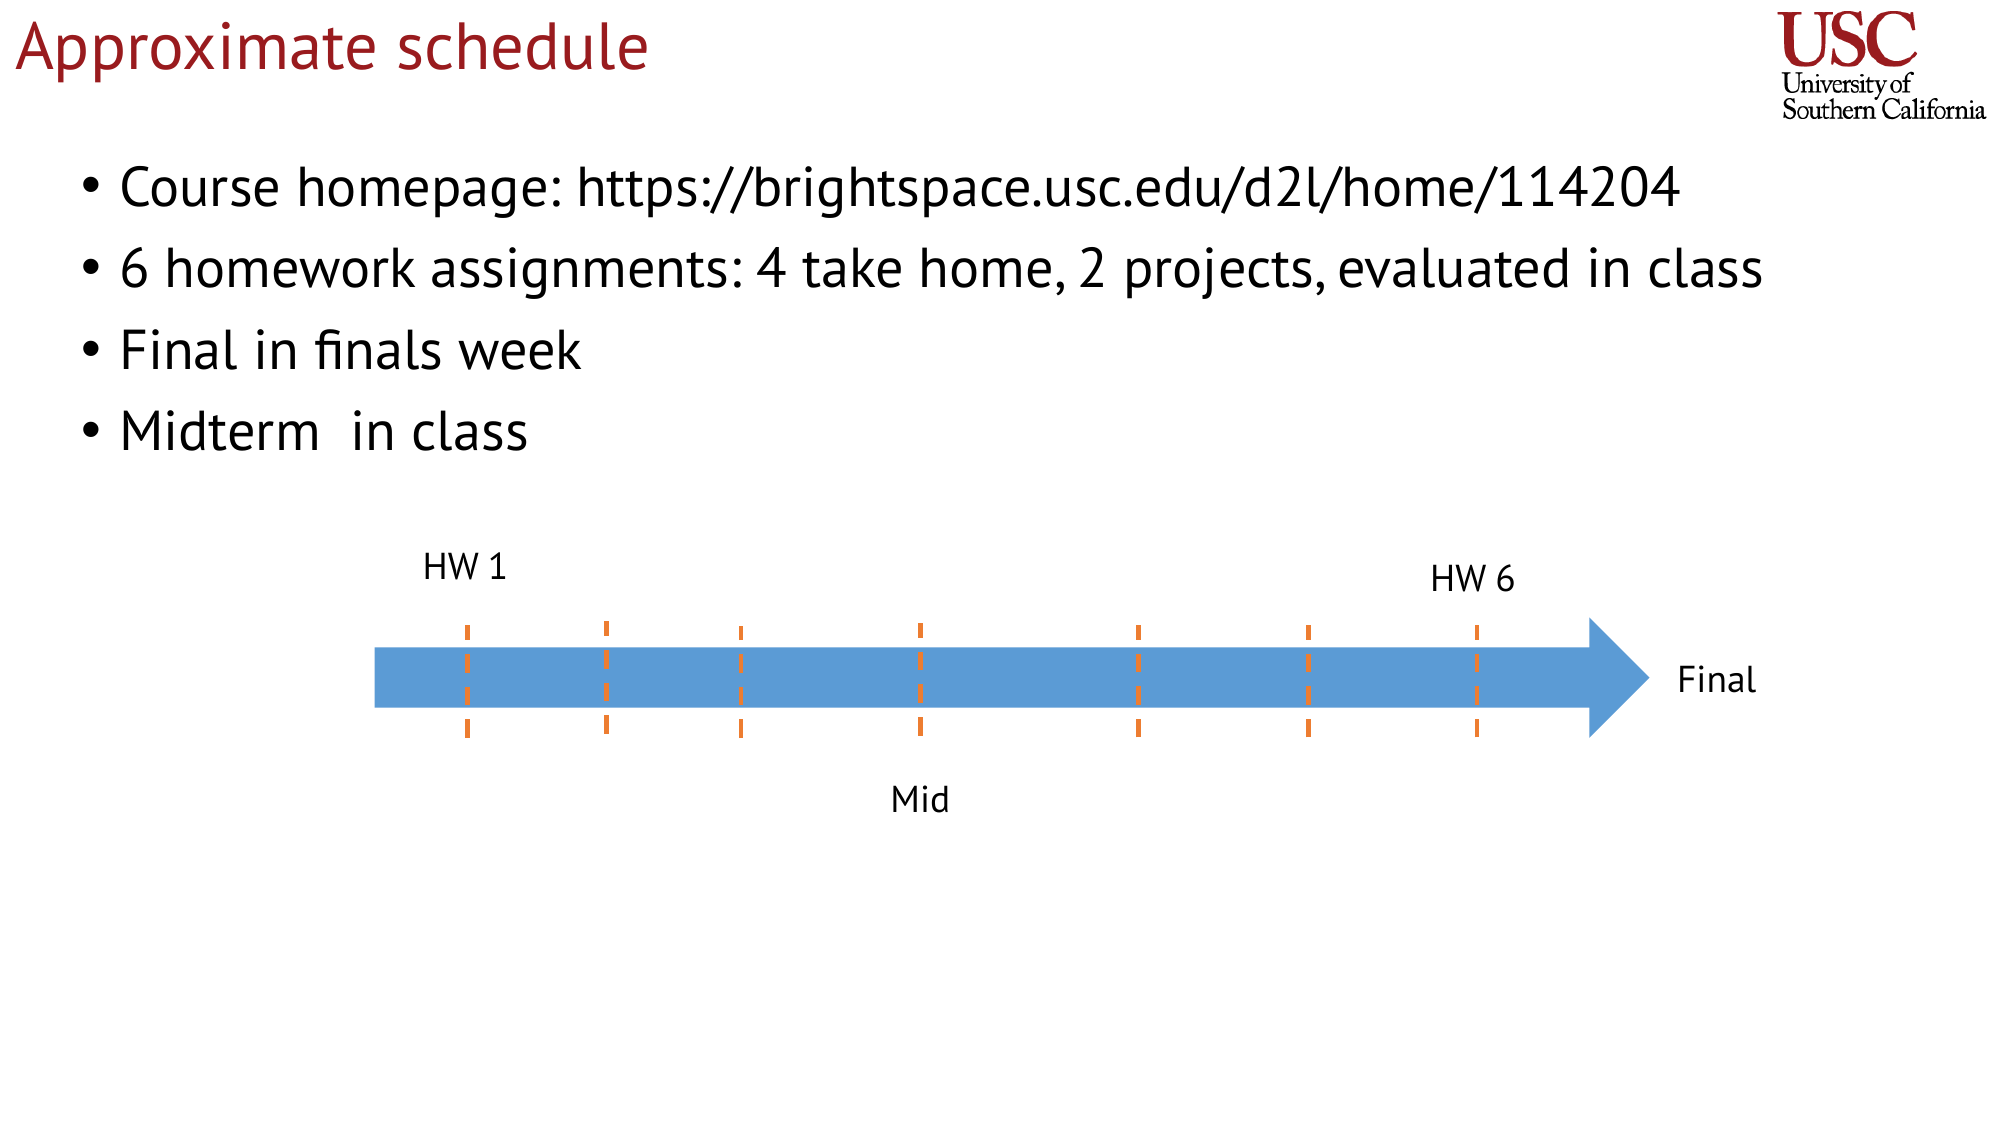

# Approximate schedule
Course homepage: https://brightspace.usc.edu/d2l/home/114204
6 homework assignments: 4 take home, 2 projects, evaluated in class
Final in finals week
Midterm  in class

HW 1

HW 6

Final
Mid